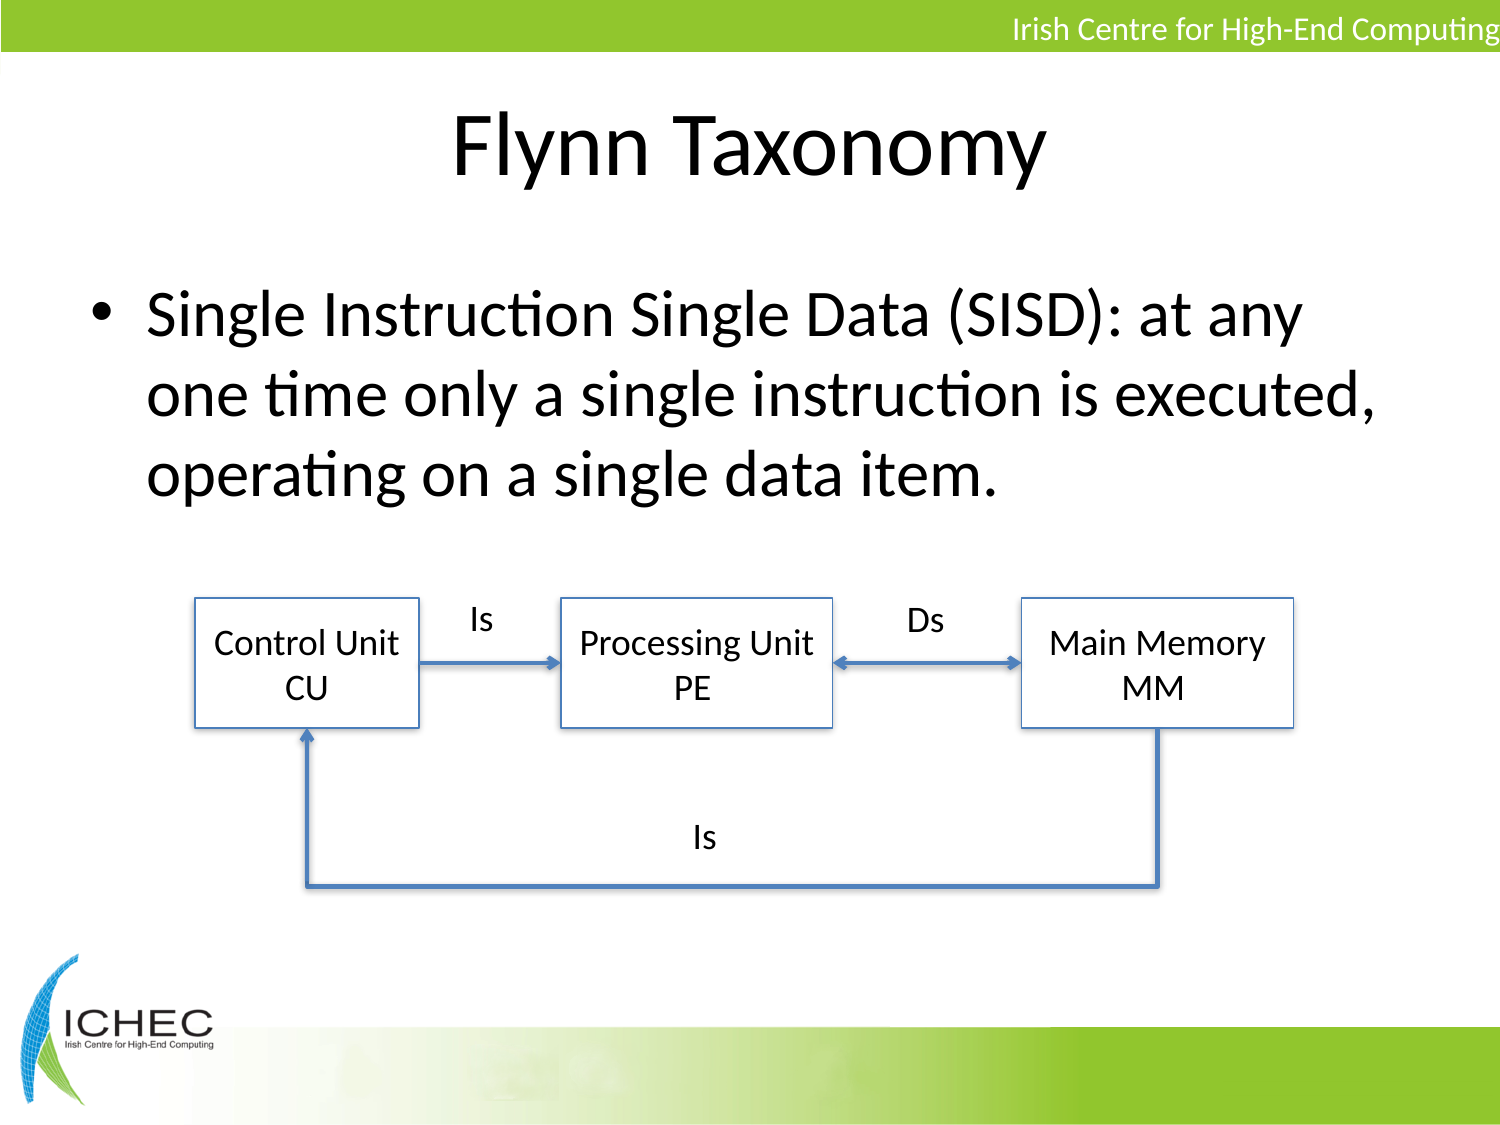

# Flynn Taxonomy
Single Instruction Single Data (SISD): at any one time only a single instruction is executed, operating on a single data item.

Is
Ds
Control Unit
CU
Processing Unit
PE
Main Memory
MM
Is